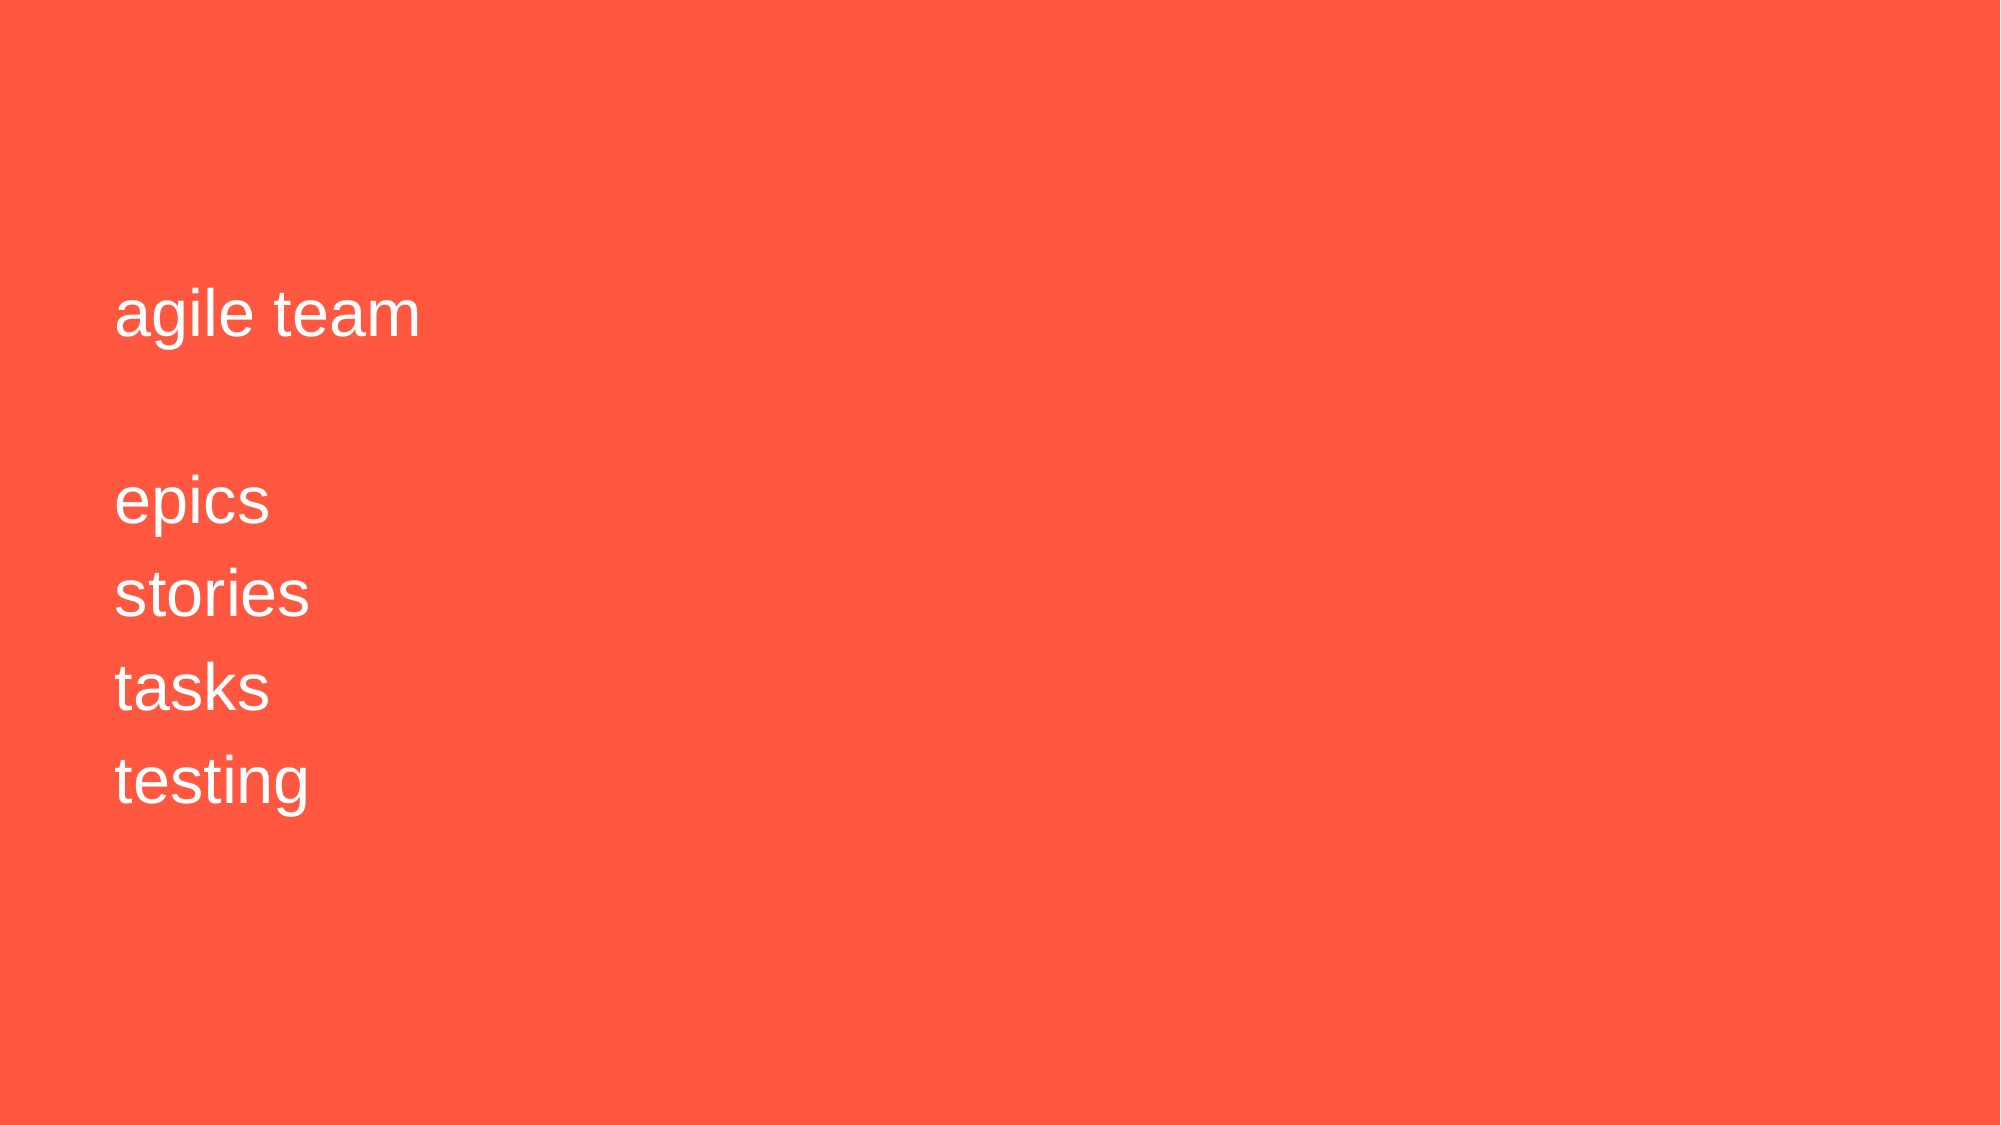

#
agile team

epics
stories
tasks
testing